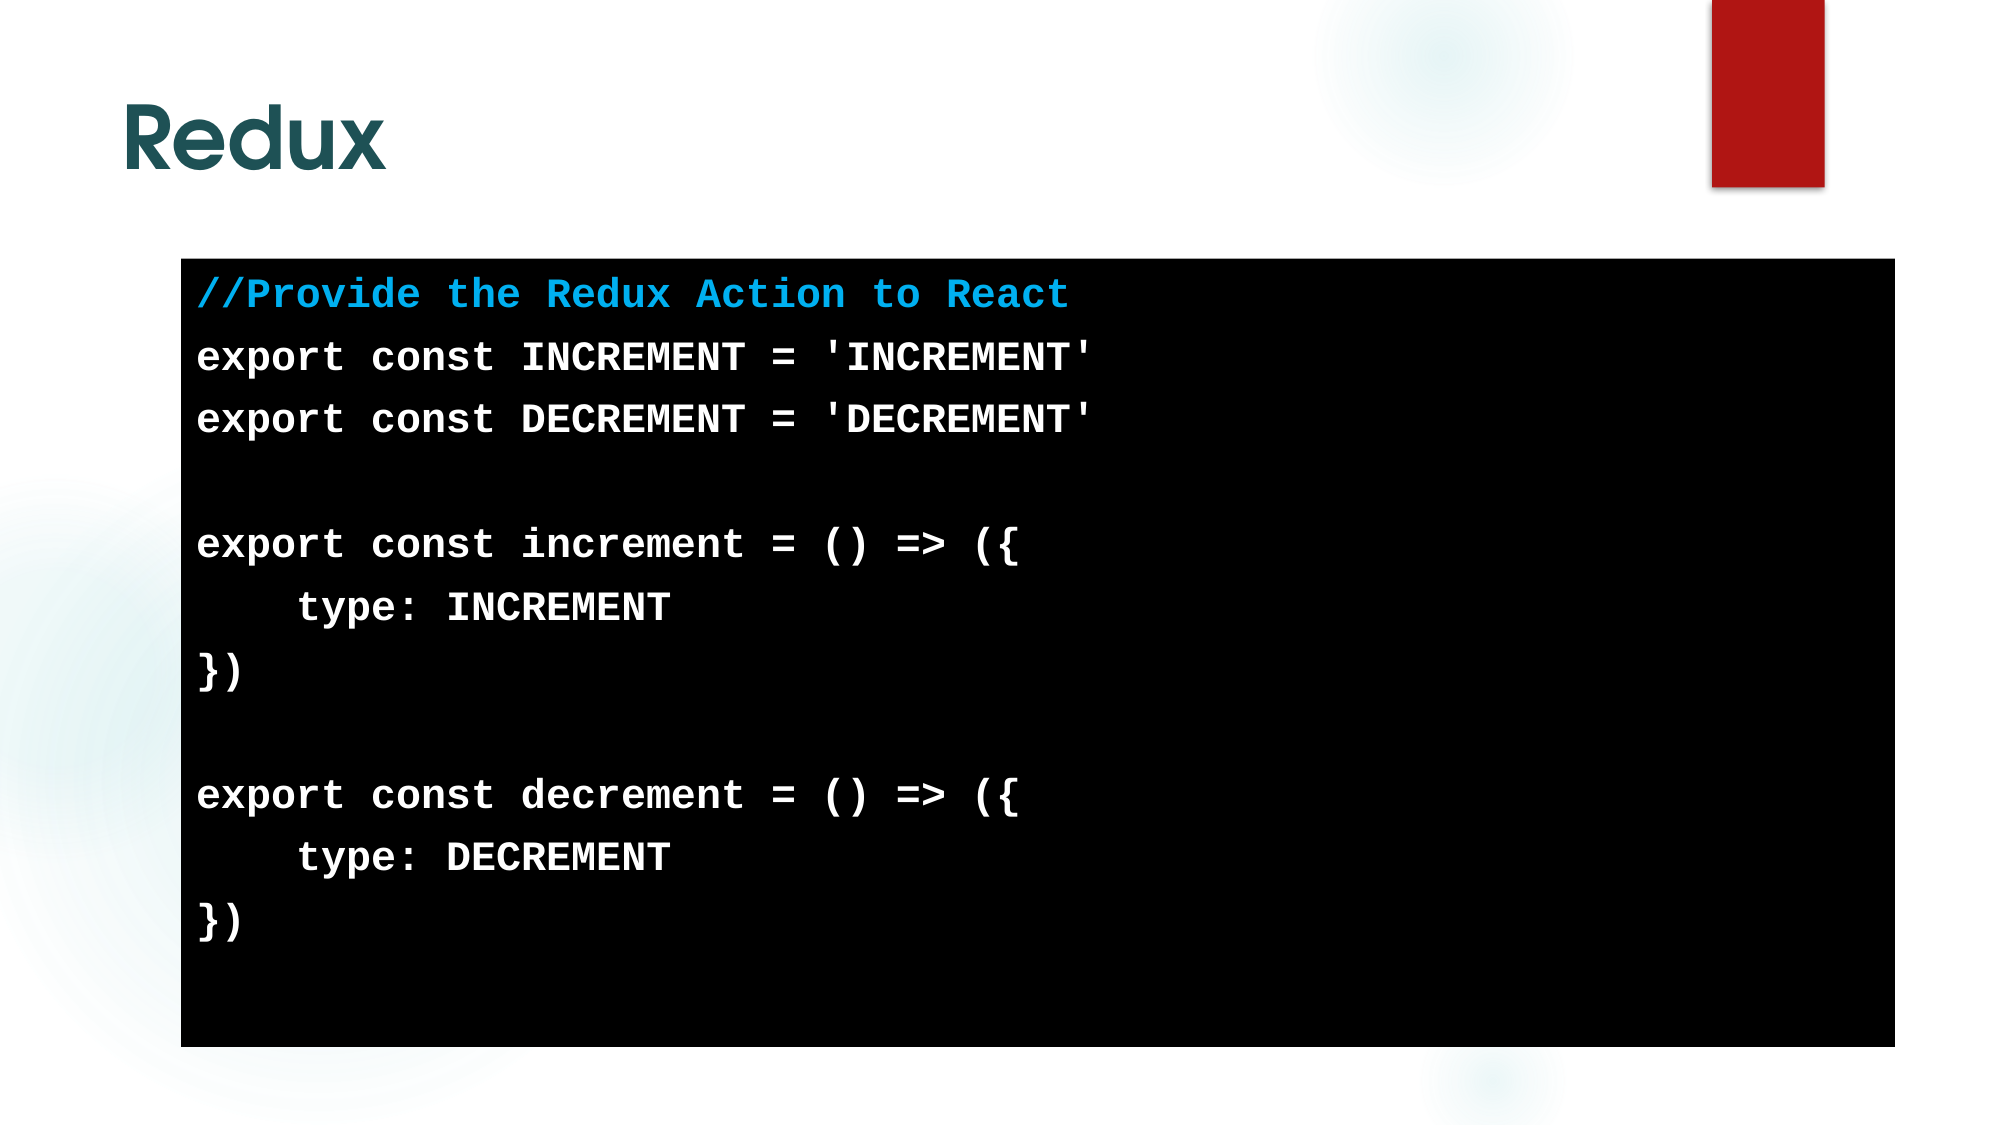

# Redux
//Provide the Redux Action to React
export const INCREMENT = 'INCREMENT'
export const DECREMENT = 'DECREMENT'

export const increment = () => ({
    type: INCREMENT
})

export const decrement = () => ({
    type: DECREMENT
})